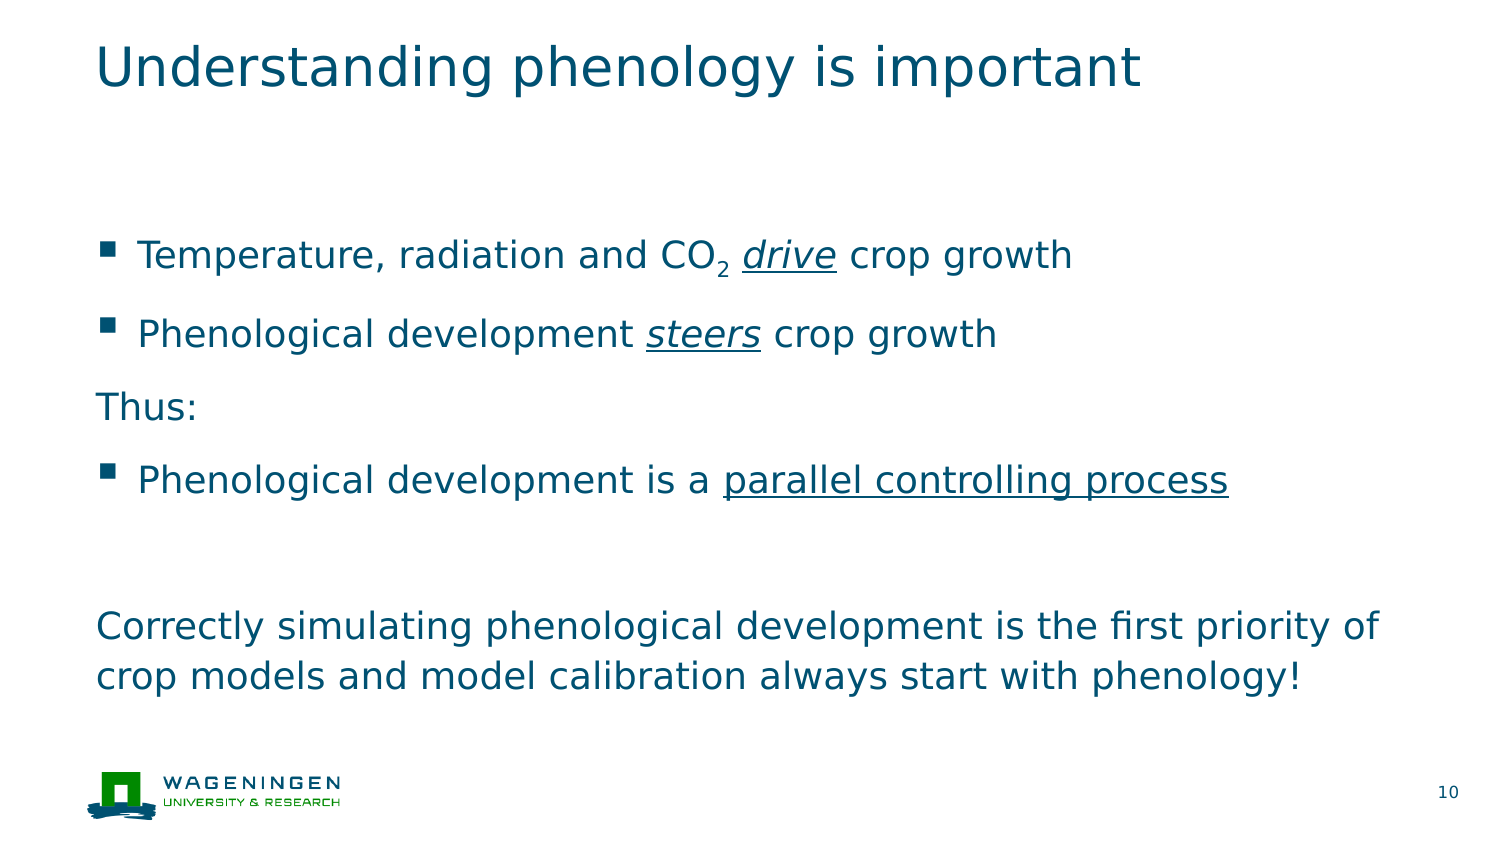

# Understanding phenology is important
Temperature, radiation and CO2 drive crop growth
Phenological development steers crop growth
Thus:
Phenological development is a parallel controlling process

Correctly simulating phenological development is the first priority of crop models and model calibration always start with phenology!
10